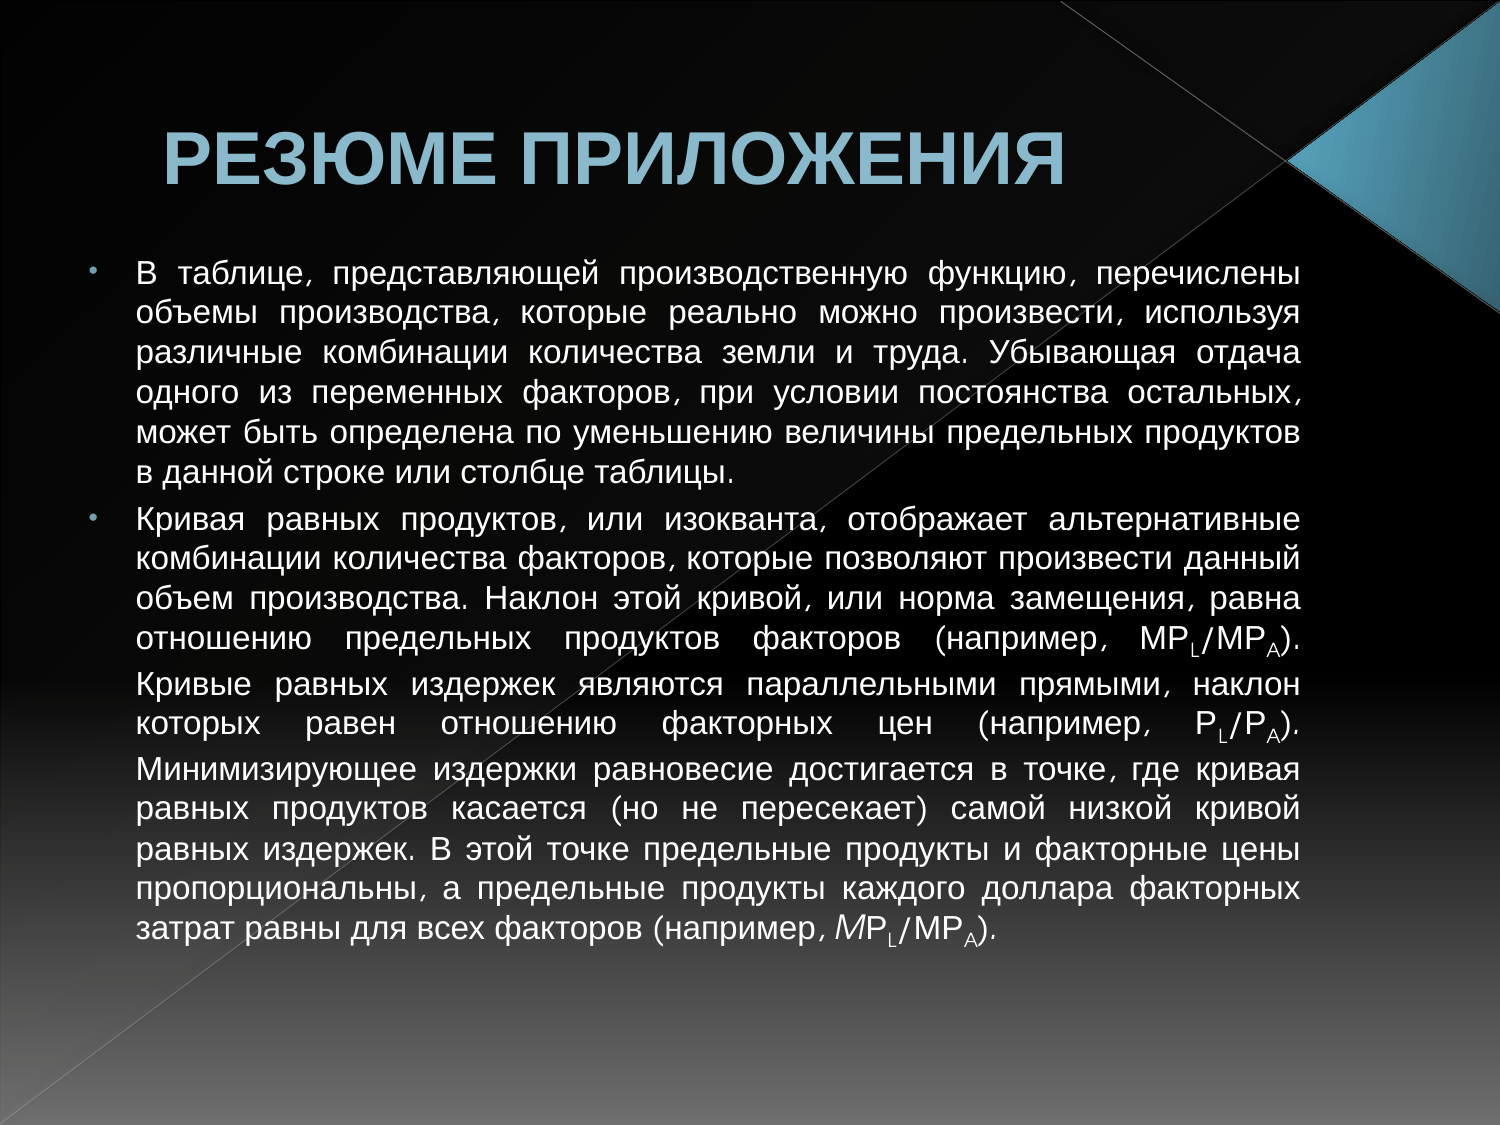

# РЕЗЮМЕ ПРИЛОЖЕНИЯ
В таблице, представляющей производственную функцию, перечислены объемы производства, которые реально можно произвести, используя различные комбинации количества земли и труда. Убывающая отдача одного из переменных факторов, при условии постоянства остальных, может быть определена по уменьшению величины предельных продуктов в данной строке или столбце таблицы.
Кривая равных продуктов, или изокванта, отображает альтернативные комбина­ции количества факторов, которые позволяют произвести данный объем произ­водства. Наклон этой кривой, или норма замещения, равна отношению предель­ных продуктов факторов (например, МРL/МРA). Кривые равных издержек являются параллельными прямыми, наклон которых равен отношению факторных цен (например, РL/РA). Минимизирующее издержки равновесие достигается в точке, где кривая равных продуктов касается (но не пересекает) самой низкой кривой равных издержек. В этой точке предельные продукты и факторные цены пропорциональны, а предельные продукты каждого доллара факторных затрат равны для всех факторов (например, MРL/МРA).